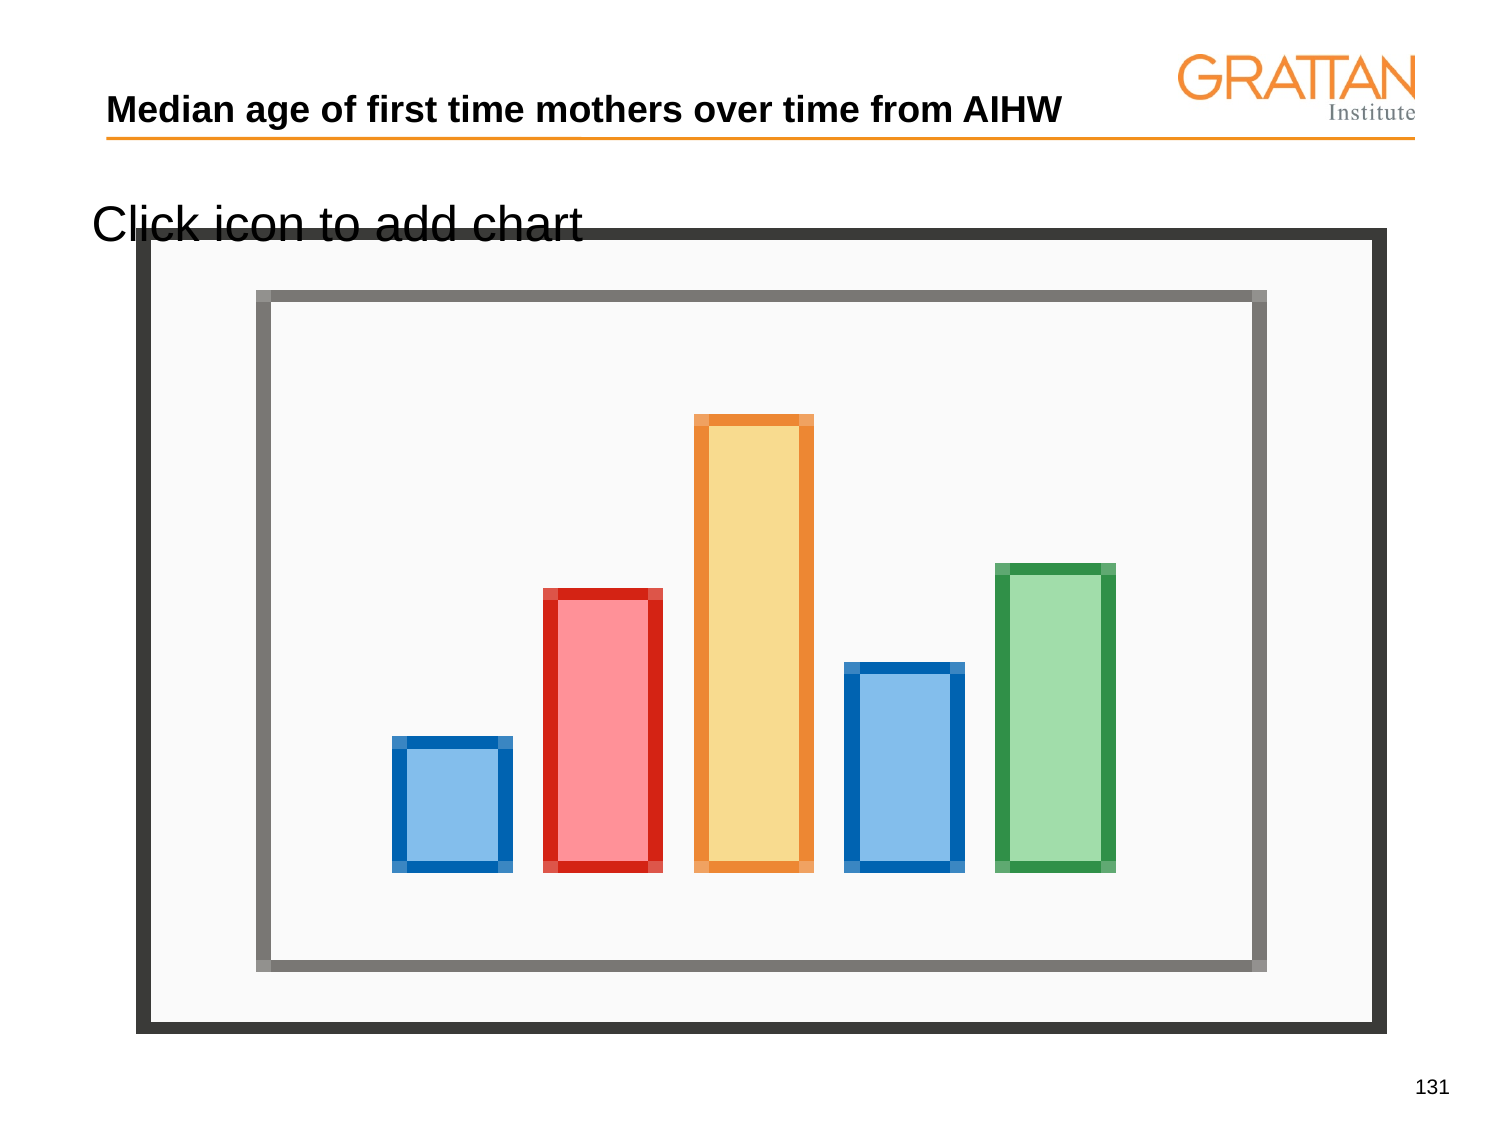

# Median age of first time mothers over time from AIHW